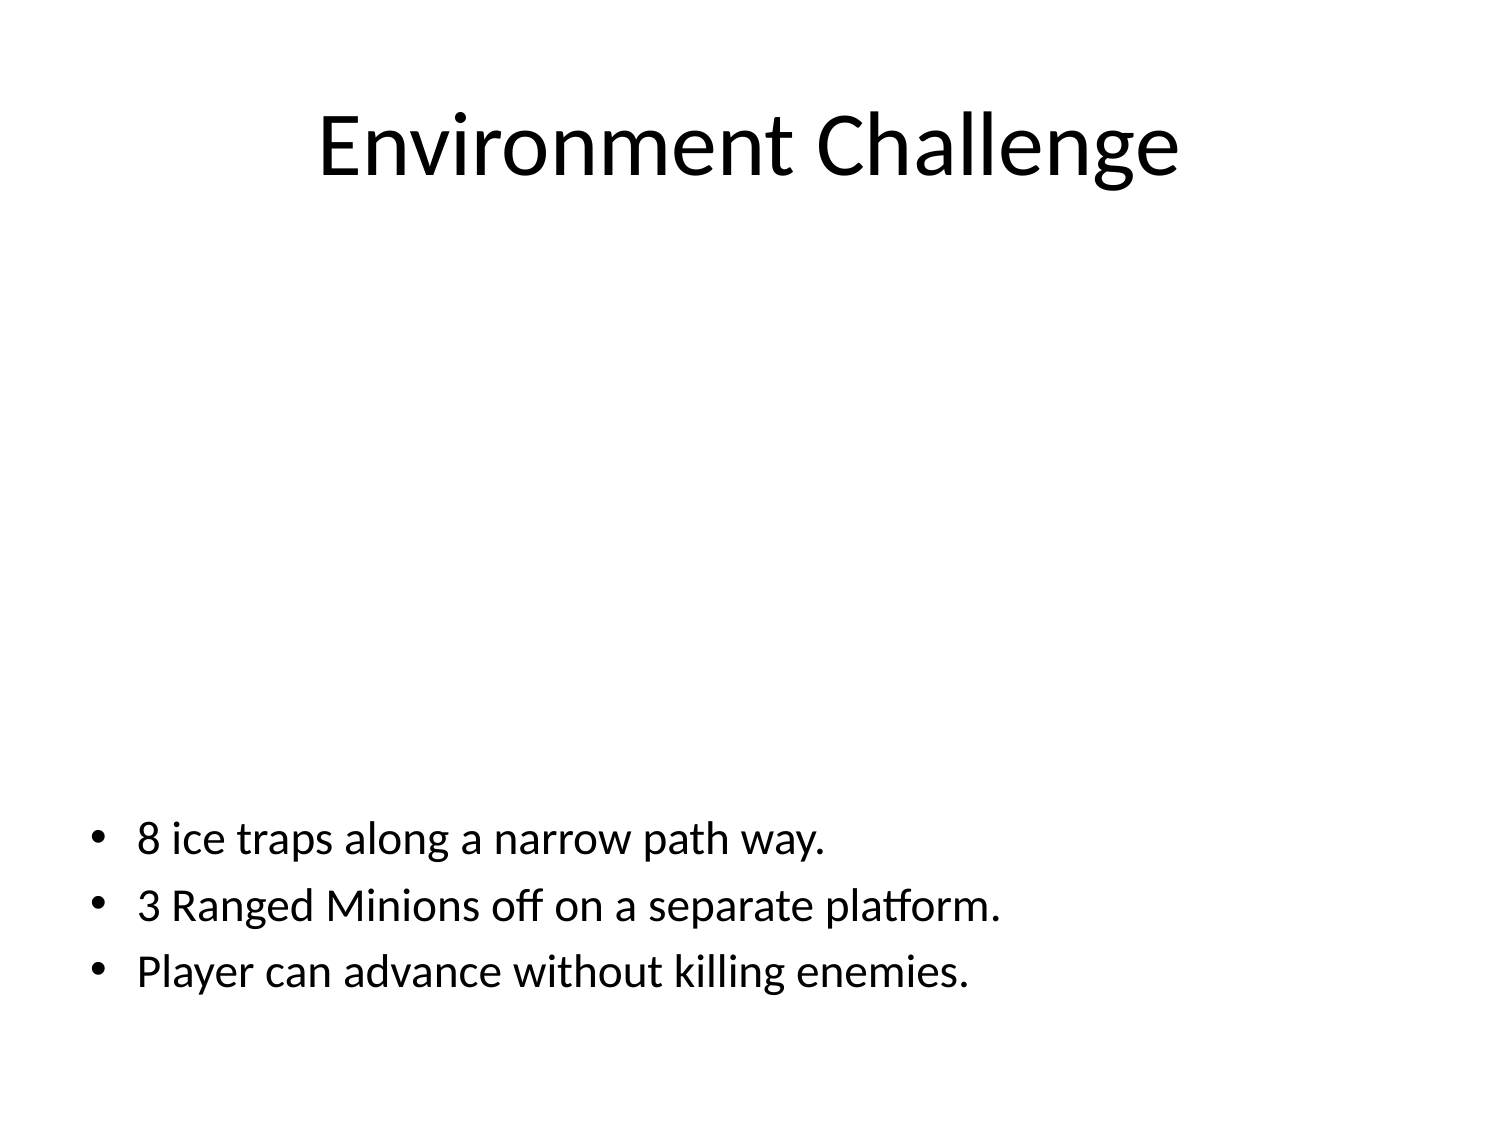

# Environment Challenge
8 ice traps along a narrow path way.
3 Ranged Minions off on a separate platform.
Player can advance without killing enemies.